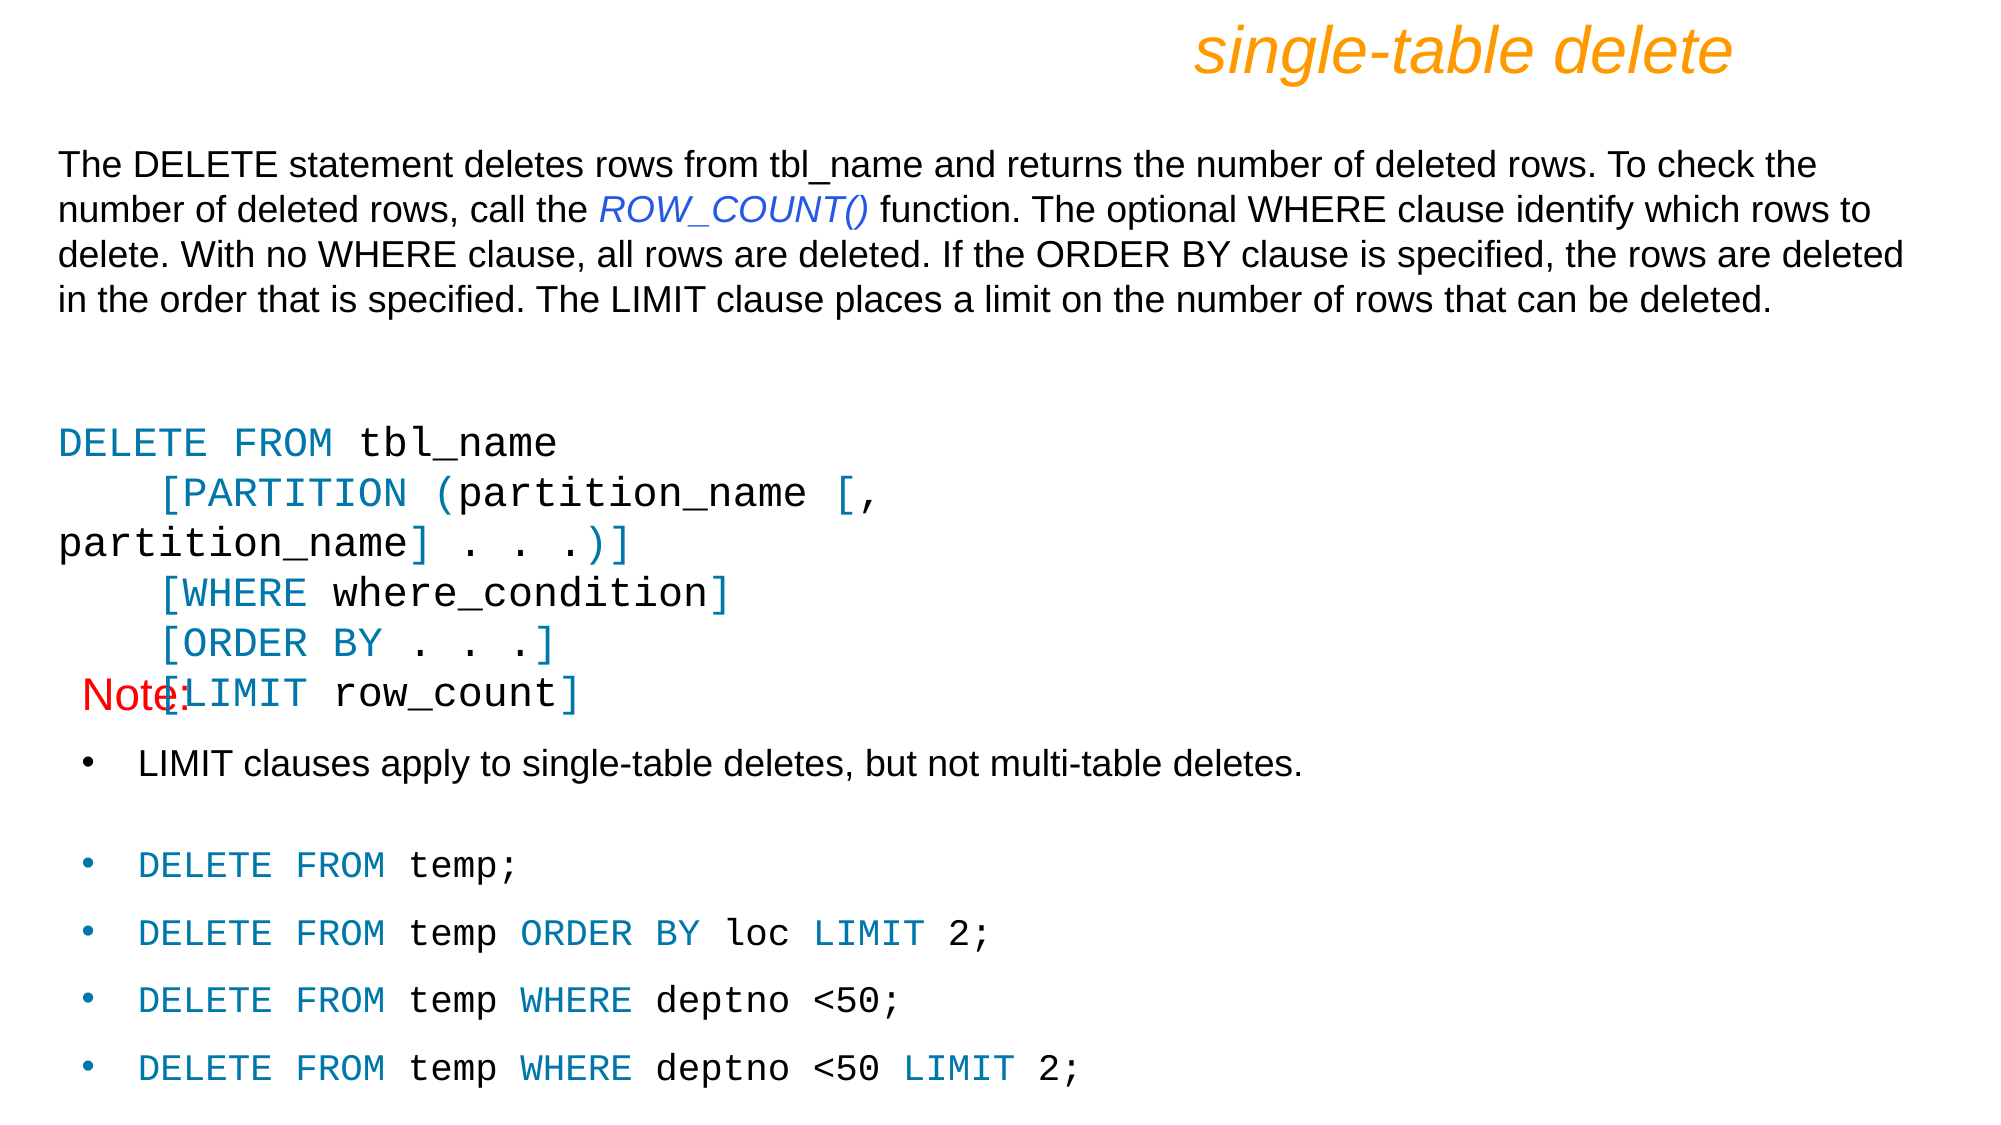

single-table delete
The DELETE statement deletes rows from tbl_name and returns the number of deleted rows. To check the number of deleted rows, call the ROW_COUNT() function. The optional WHERE clause identify which rows to delete. With no WHERE clause, all rows are deleted. If the ORDER BY clause is specified, the rows are deleted in the order that is specified. The LIMIT clause places a limit on the number of rows that can be deleted.
DELETE FROM tbl_name
    [PARTITION (partition_name [, partition_name] . . .)]
    [WHERE where_condition]
    [ORDER BY . . .]
    [LIMIT row_count]
Note:

LIMIT clauses apply to single-table deletes, but not multi-table deletes.
DELETE FROM temp;
DELETE FROM temp ORDER BY loc LIMIT 2;
DELETE FROM temp WHERE deptno <50;
DELETE FROM temp WHERE deptno <50 LIMIT 2;